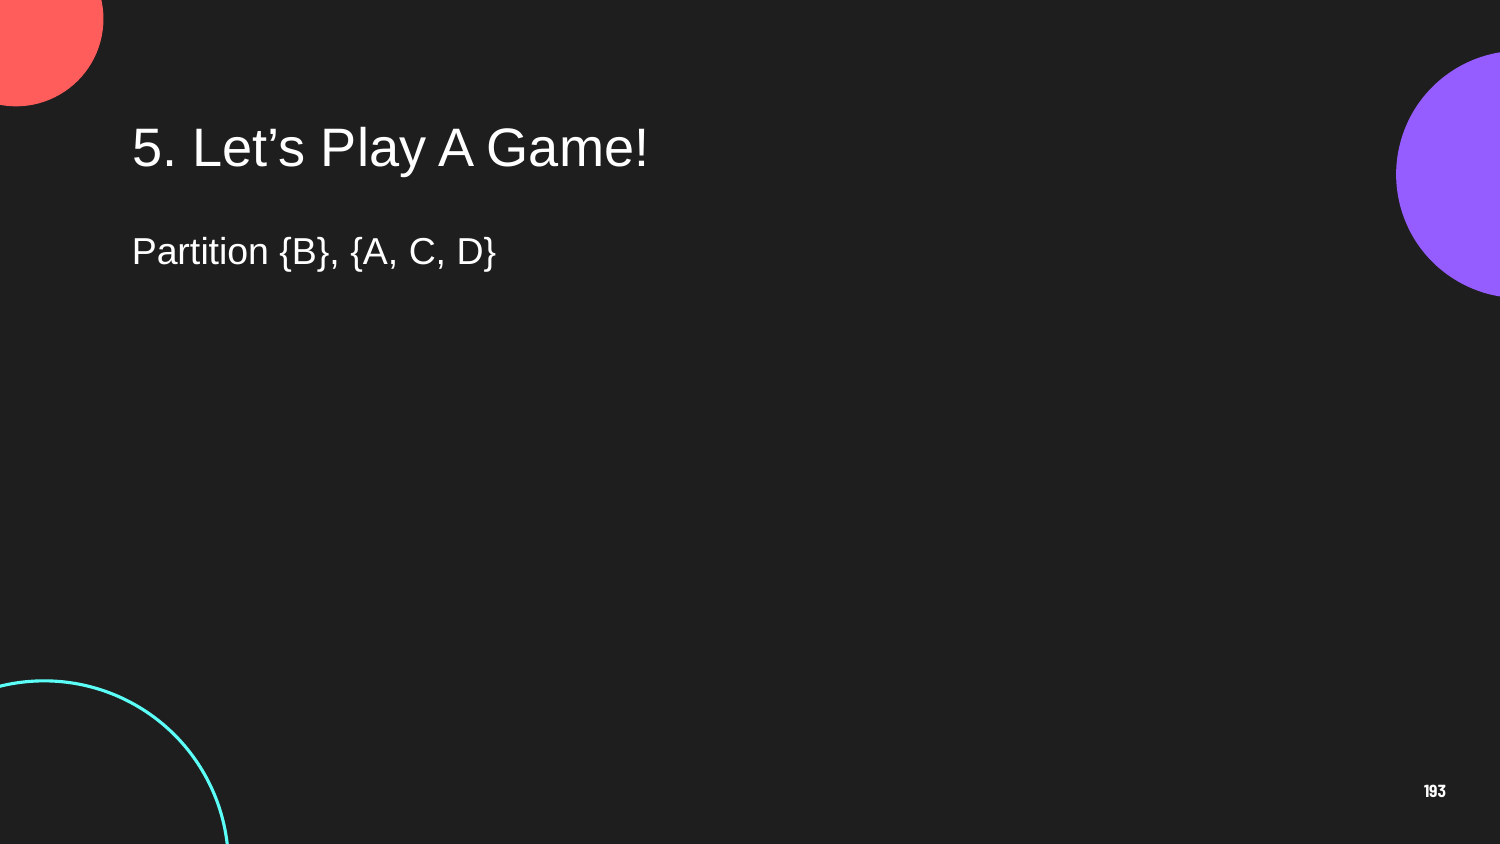

5. Let’s Play A Game!

Partition {B}, {A, C, D}
193